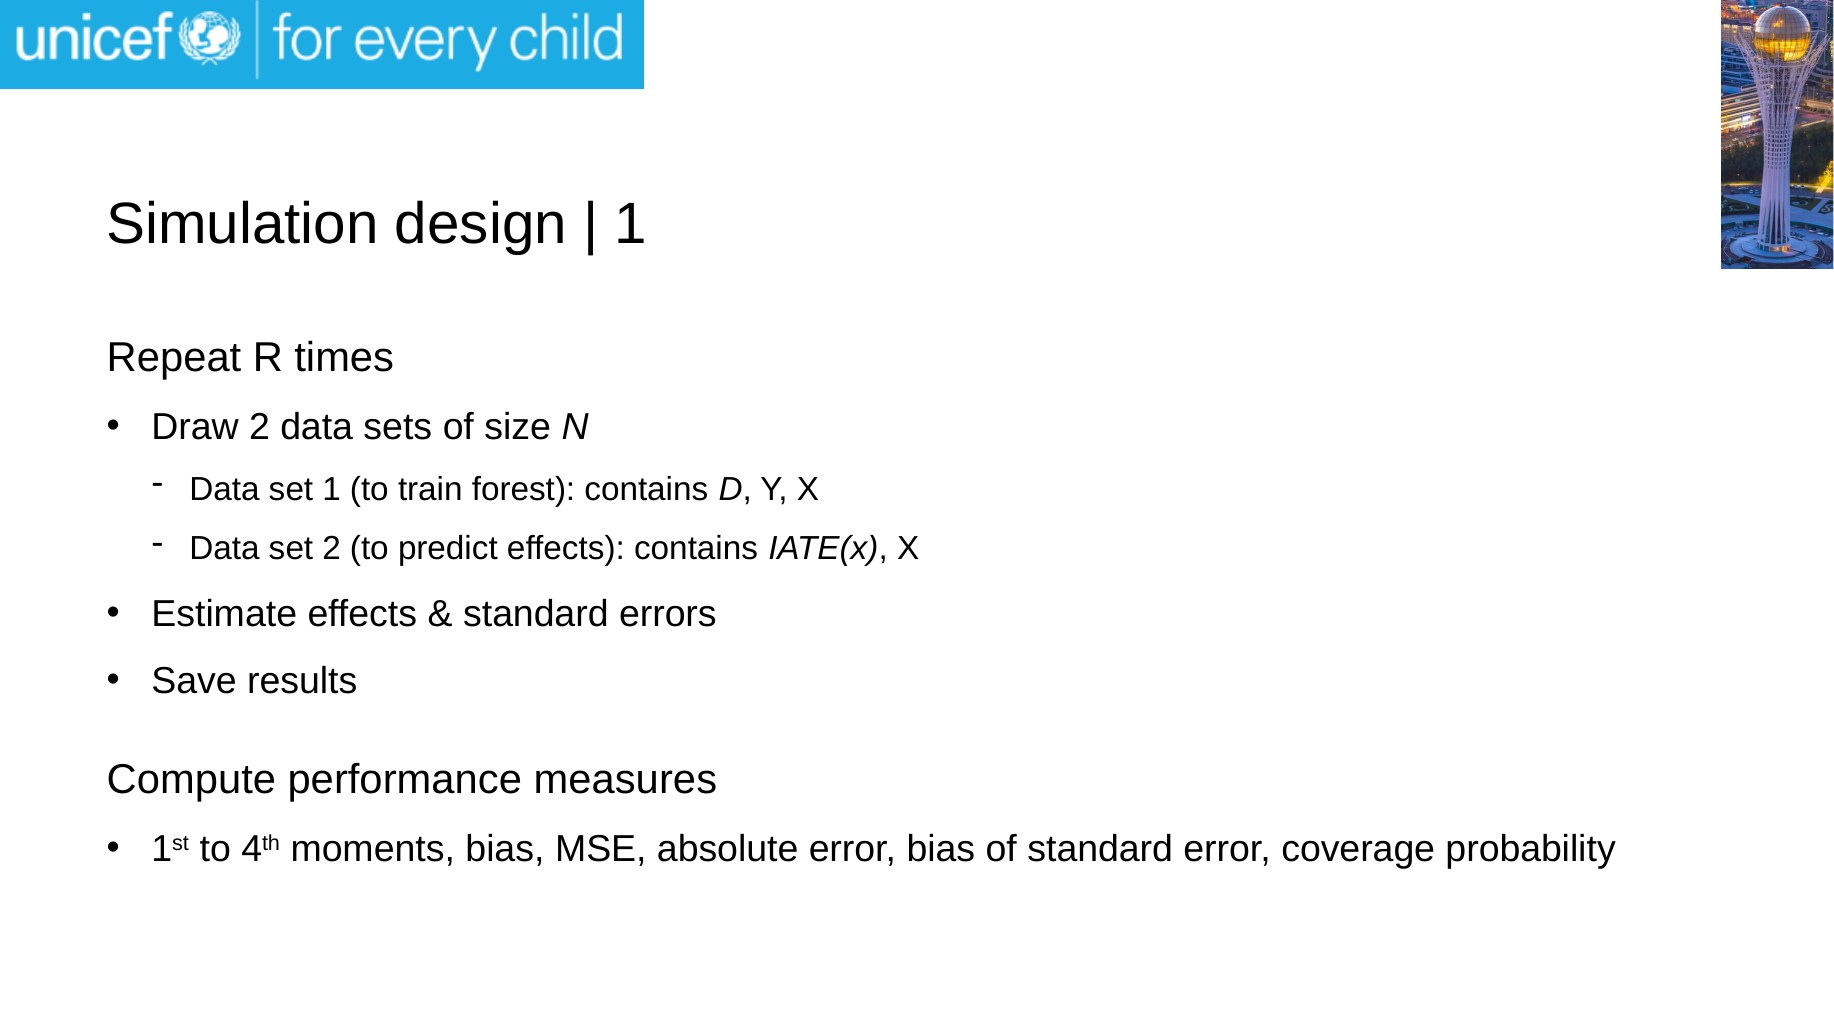

# Simulation design | 1
Repeat R times
Draw 2 data sets of size N
Data set 1 (to train forest): contains D, Y, X
Data set 2 (to predict effects): contains IATE(x), X
Estimate effects & standard errors
Save results
Compute performance measures
1st to 4th moments, bias, MSE, absolute error, bias of standard error, coverage probability